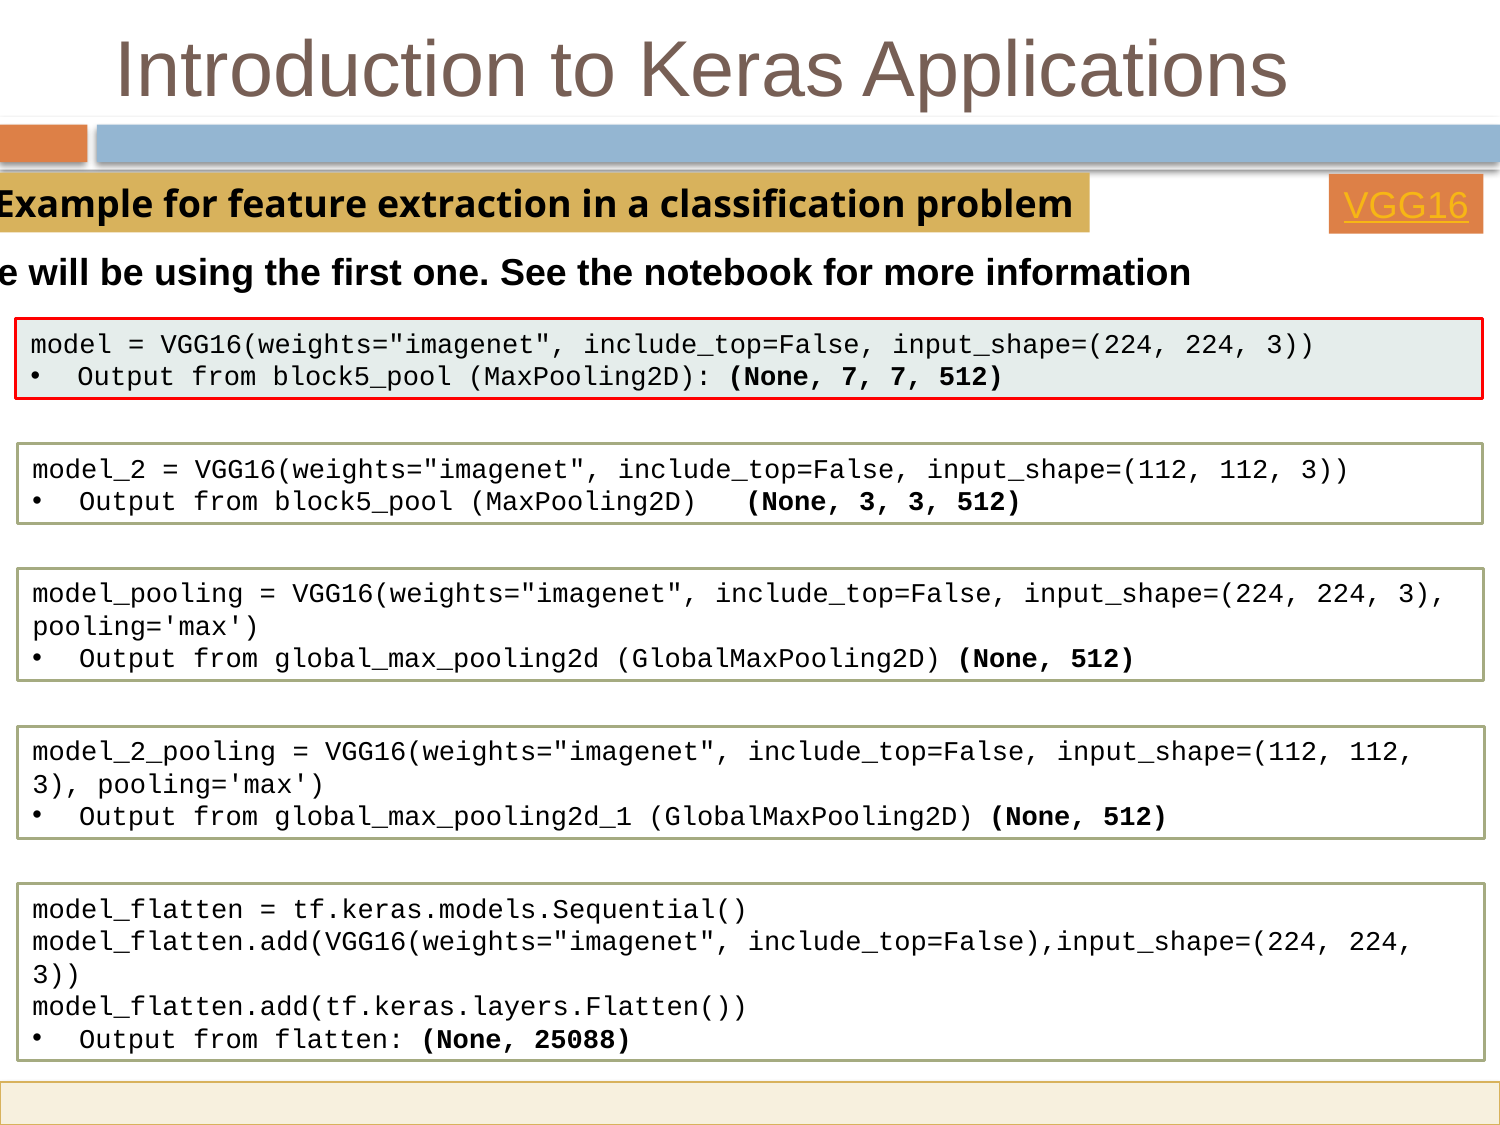

# Introduction to Keras Applications
Example for feature extraction in a classification problem
VGG16
We will be using the first one. See the notebook for more information
model = VGG16(weights="imagenet", include_top=False, input_shape=(224, 224, 3))
Output from block5_pool (MaxPooling2D): (None, 7, 7, 512)
model_2 = VGG16(weights="imagenet", include_top=False, input_shape=(112, 112, 3))
Output from block5_pool (MaxPooling2D)   (None, 3, 3, 512)
model_pooling = VGG16(weights="imagenet", include_top=False, input_shape=(224, 224, 3), pooling='max')
Output from global_max_pooling2d (GlobalMaxPooling2D) (None, 512)
model_2_pooling = VGG16(weights="imagenet", include_top=False, input_shape=(112, 112, 3), pooling='max')
Output from global_max_pooling2d_1 (GlobalMaxPooling2D) (None, 512)
model_flatten = tf.keras.models.Sequential()
model_flatten.add(VGG16(weights="imagenet", include_top=False),input_shape=(224, 224, 3))
model_flatten.add(tf.keras.layers.Flatten())
Output from flatten: (None, 25088)